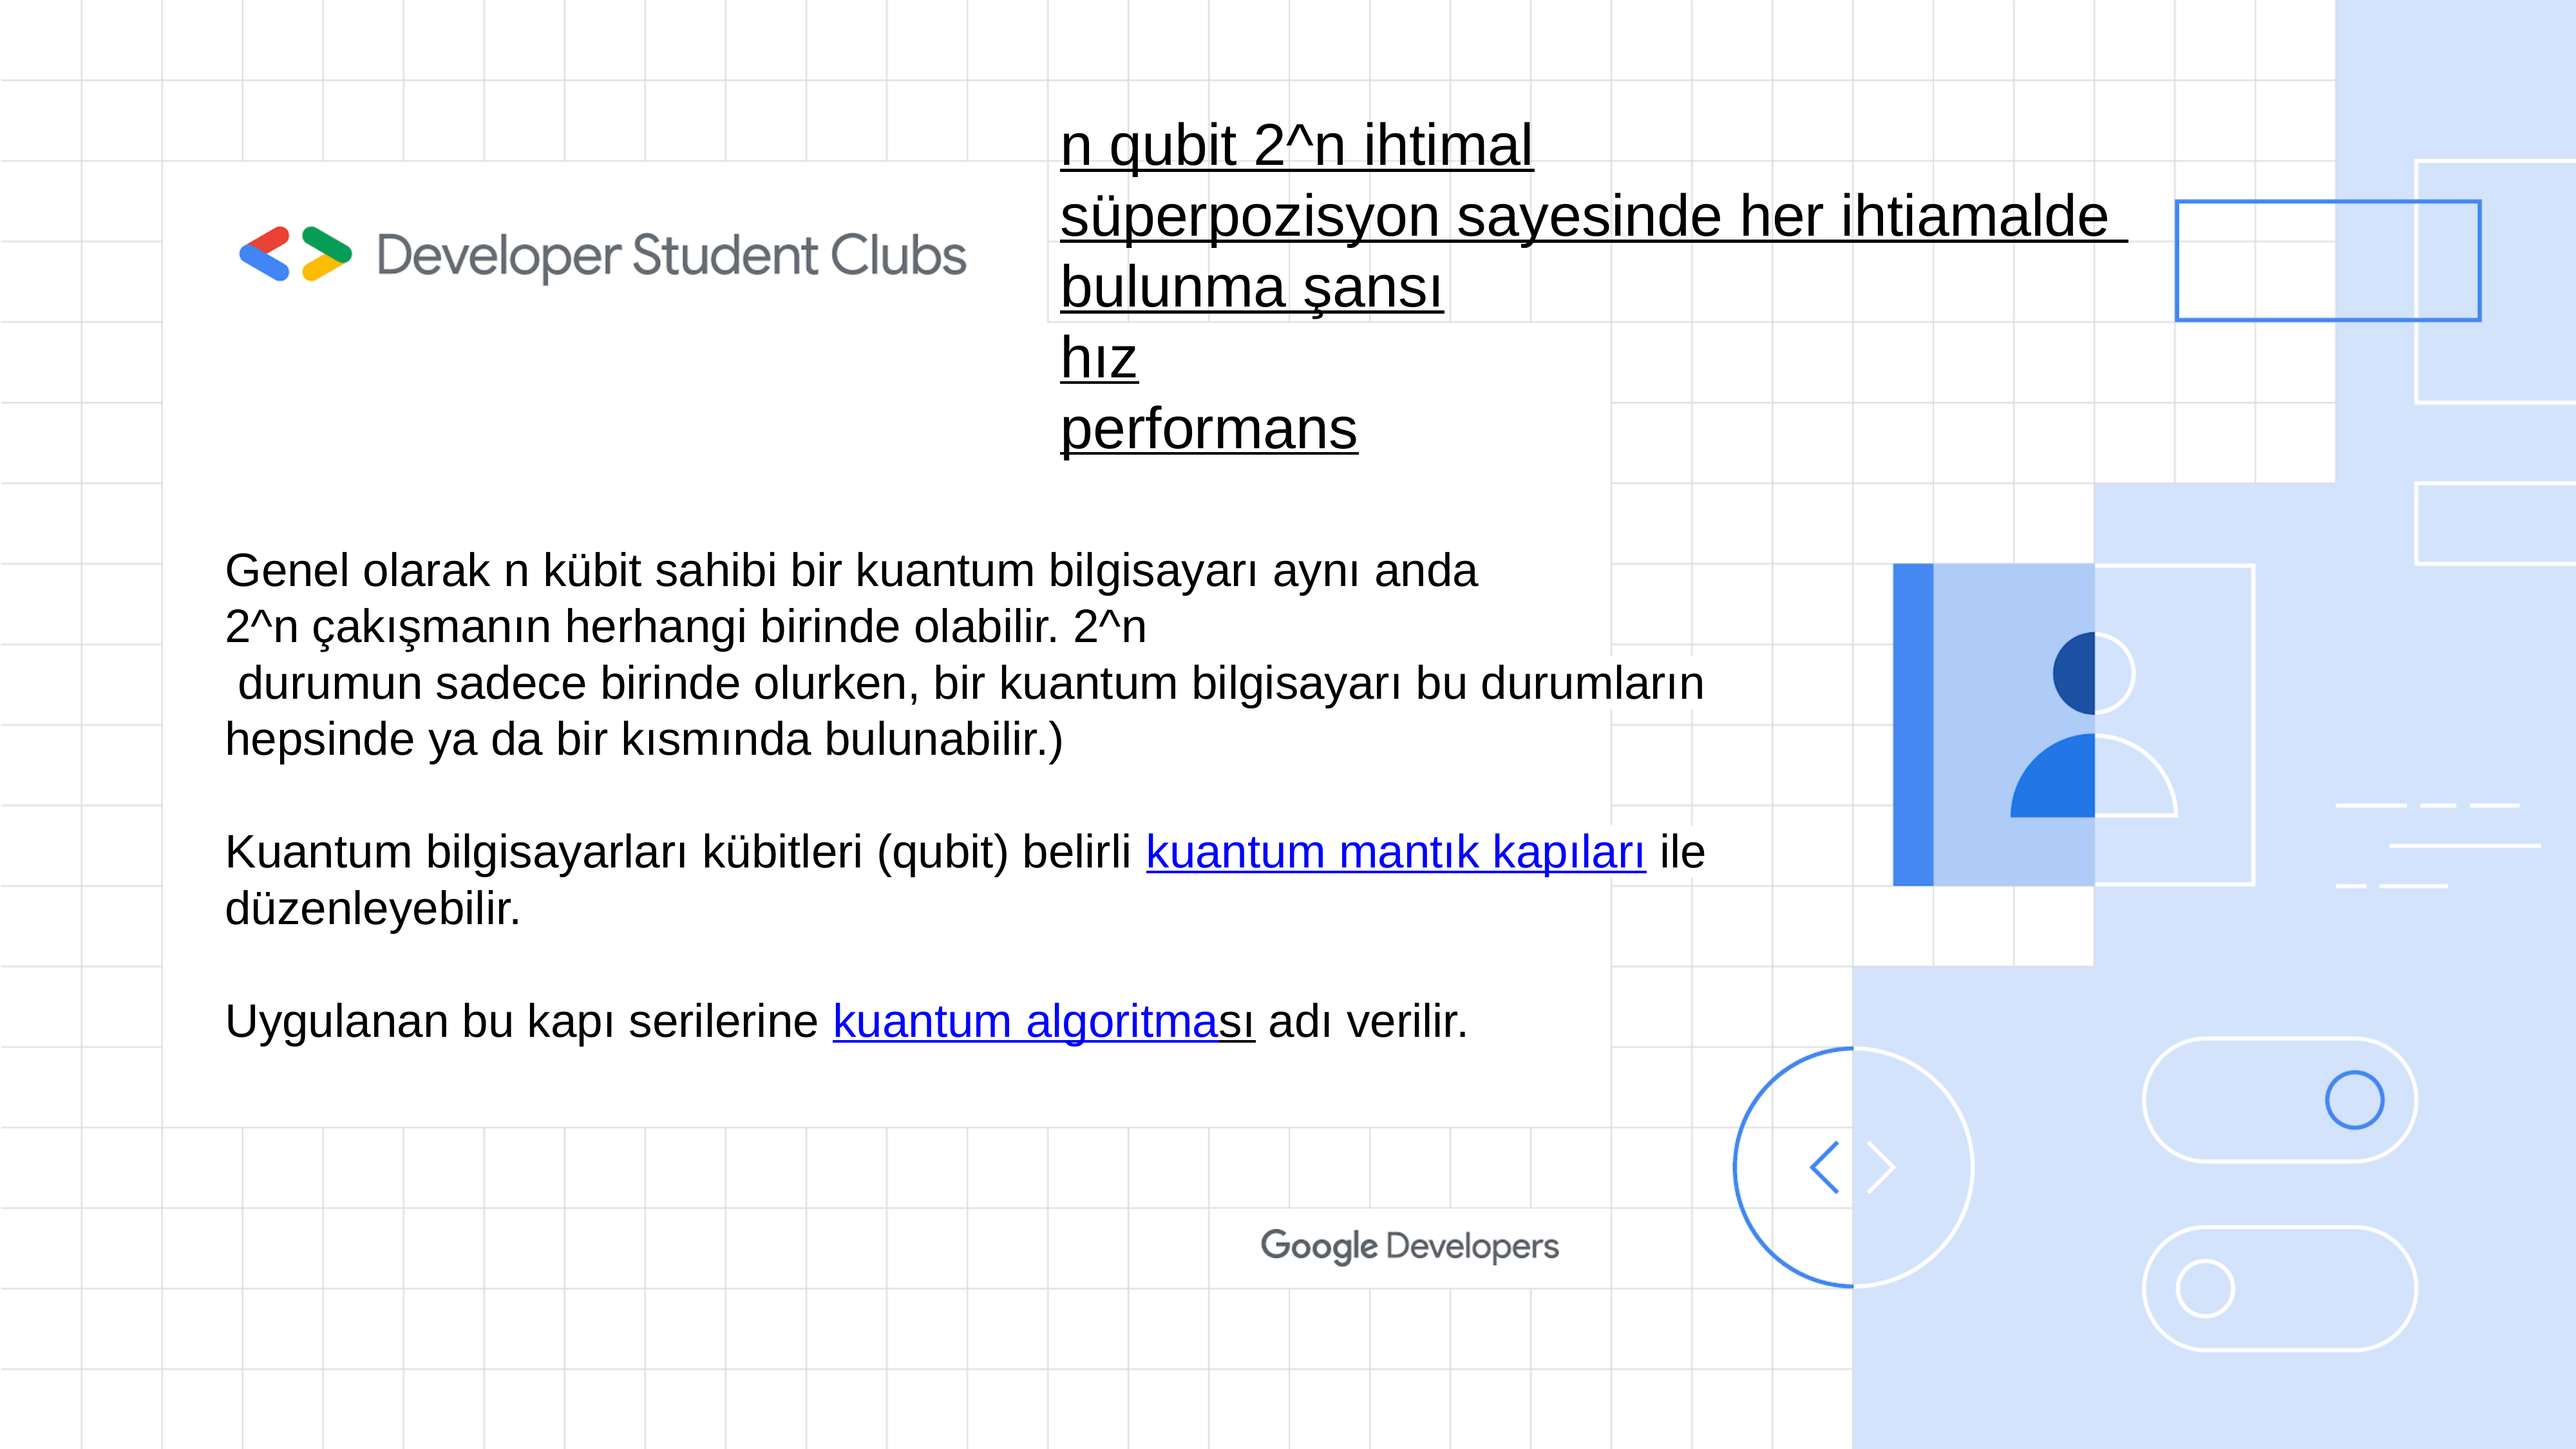

n qubit 2^n ihtimal
süperpozisyon sayesinde her ihtiamalde
bulunma şansı
hız
performans
Genel olarak n kübit sahibi bir kuantum bilgisayarı aynı anda
2^n çakışmanın herhangi birinde olabilir. 2^n
 durumun sadece birinde olurken, bir kuantum bilgisayarı bu durumların hepsinde ya da bir kısmında bulunabilir.)

Kuantum bilgisayarları kübitleri (qubit) belirli kuantum mantık kapıları ile düzenleyebilir.

Uygulanan bu kapı serilerine kuantum algoritması adı verilir.